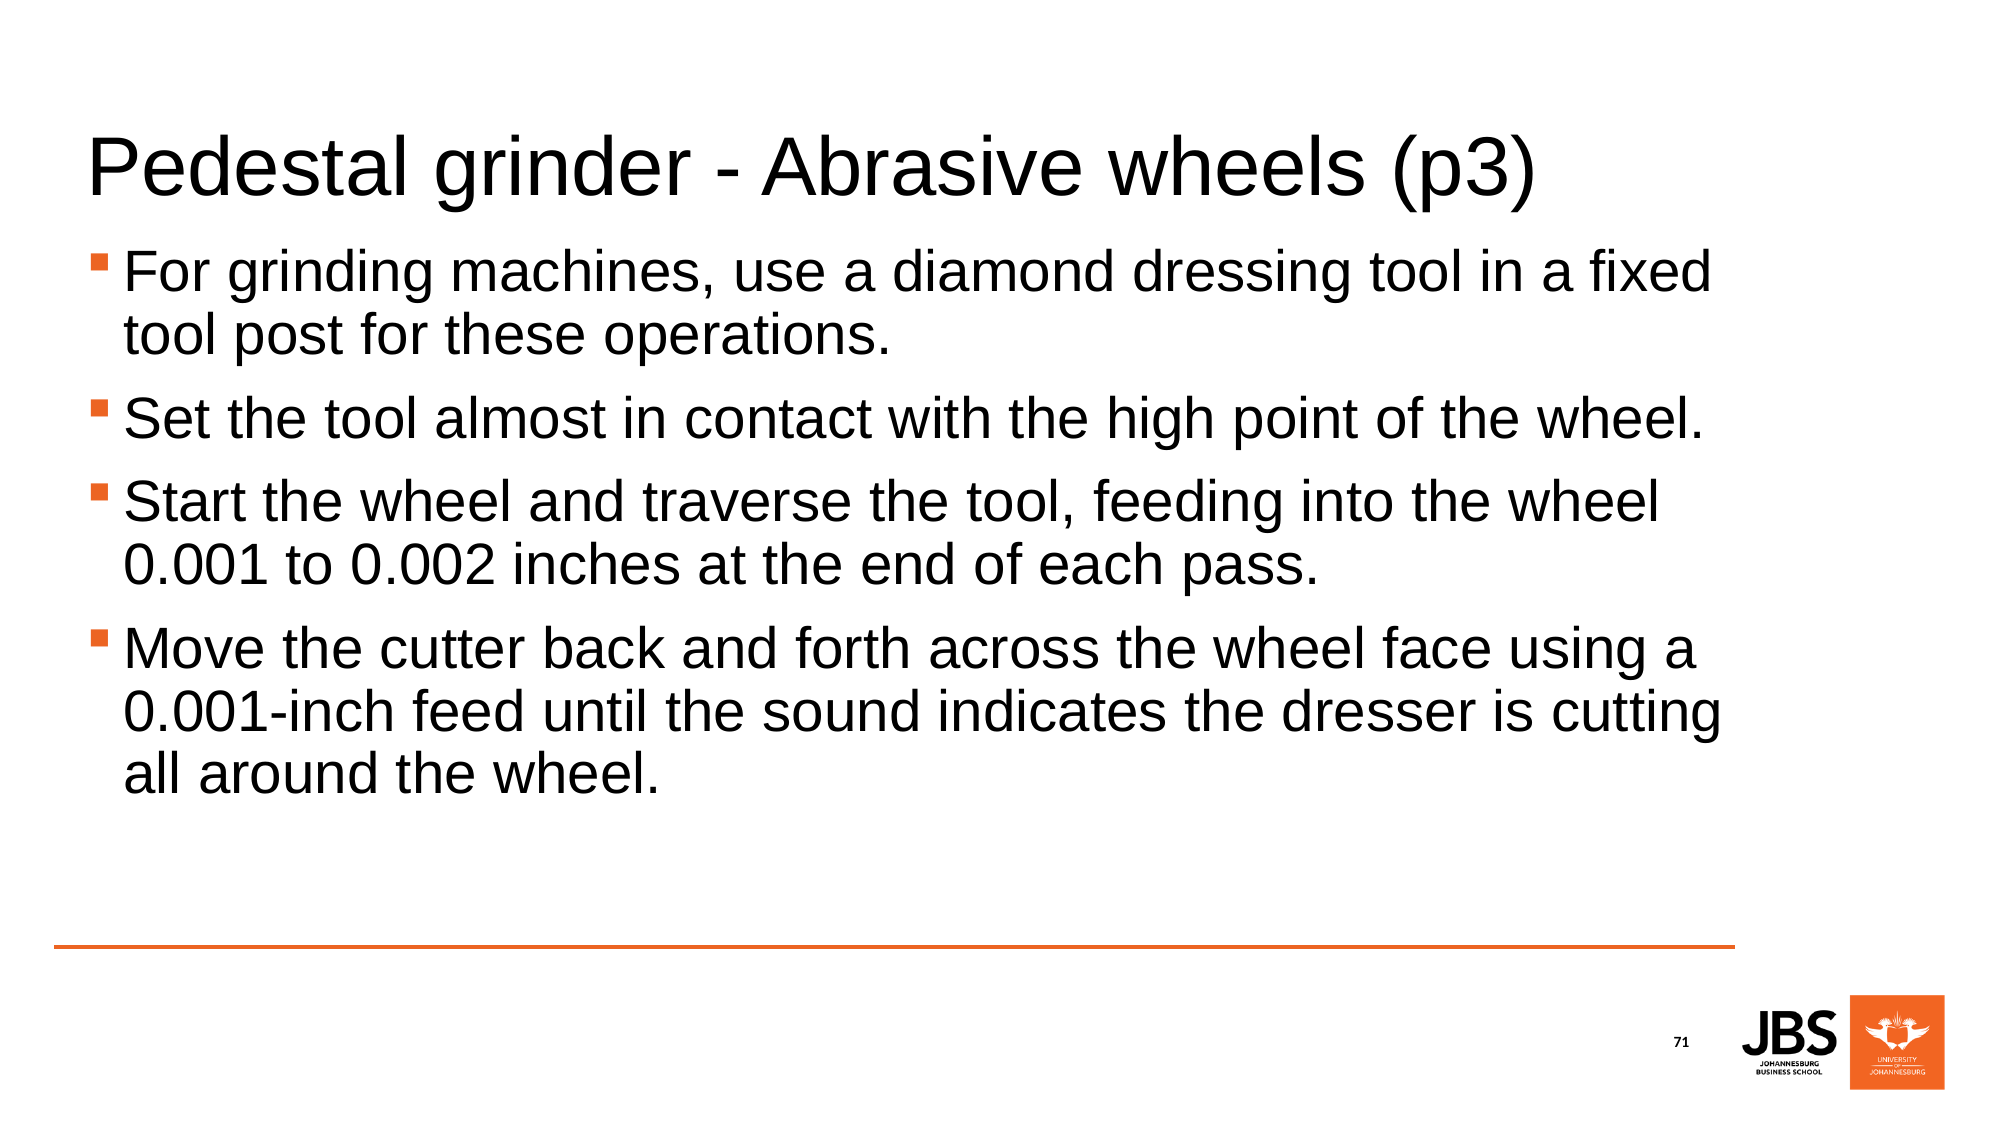

# Pedestal grinder - Abrasive wheels (p3)
For grinding machines, use a diamond dressing tool in a fixed tool post for these operations.
Set the tool almost in contact with the high point of the wheel.
Start the wheel and traverse the tool, feeding into the wheel 0.001 to 0.002 inches at the end of each pass.
Move the cutter back and forth across the wheel face using a 0.001-inch feed until the sound indicates the dresser is cutting all around the wheel.